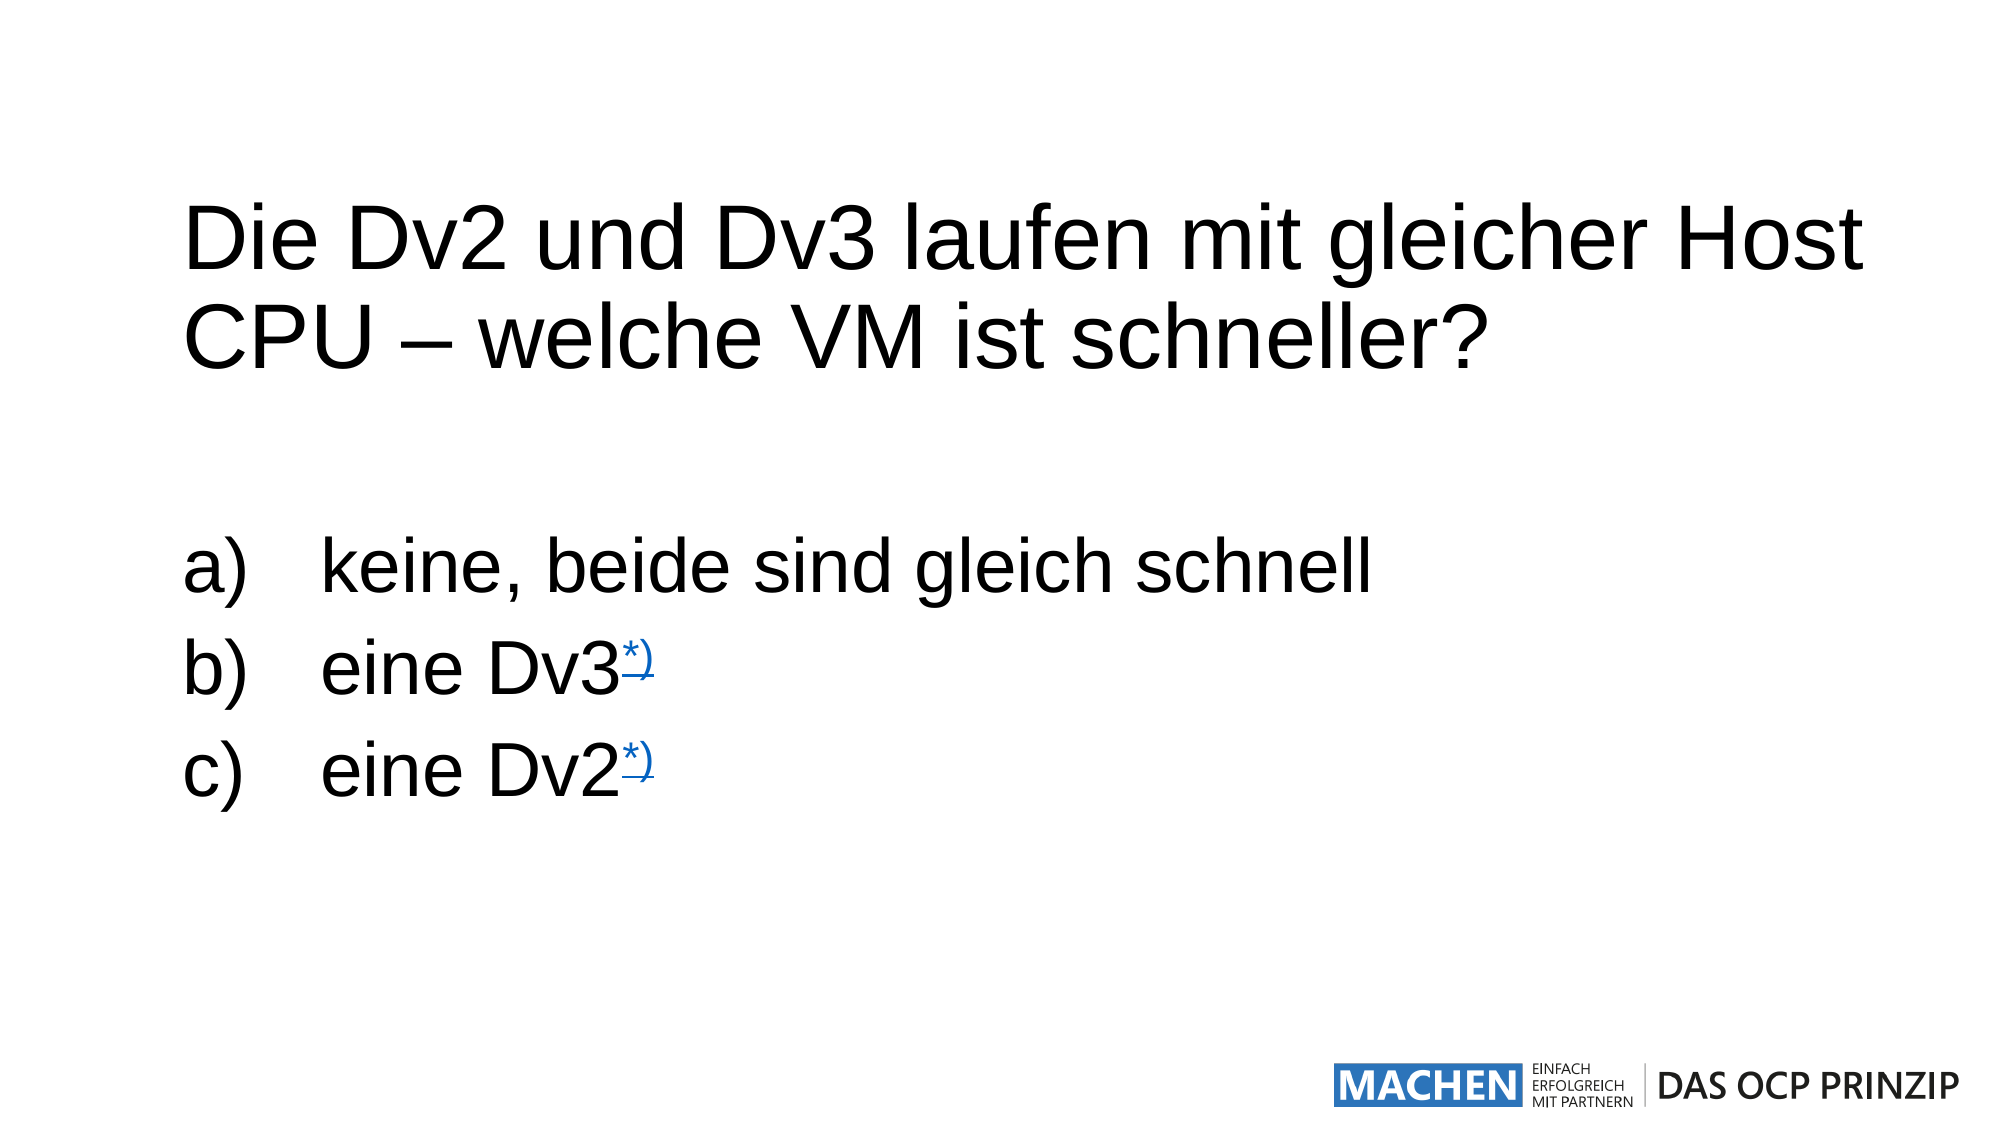

Die Dv2 und Dv3 laufen mit gleicher Host CPU – welche VM ist schneller?

keine, beide sind gleich schnell
eine Dv3*)
eine Dv2*)